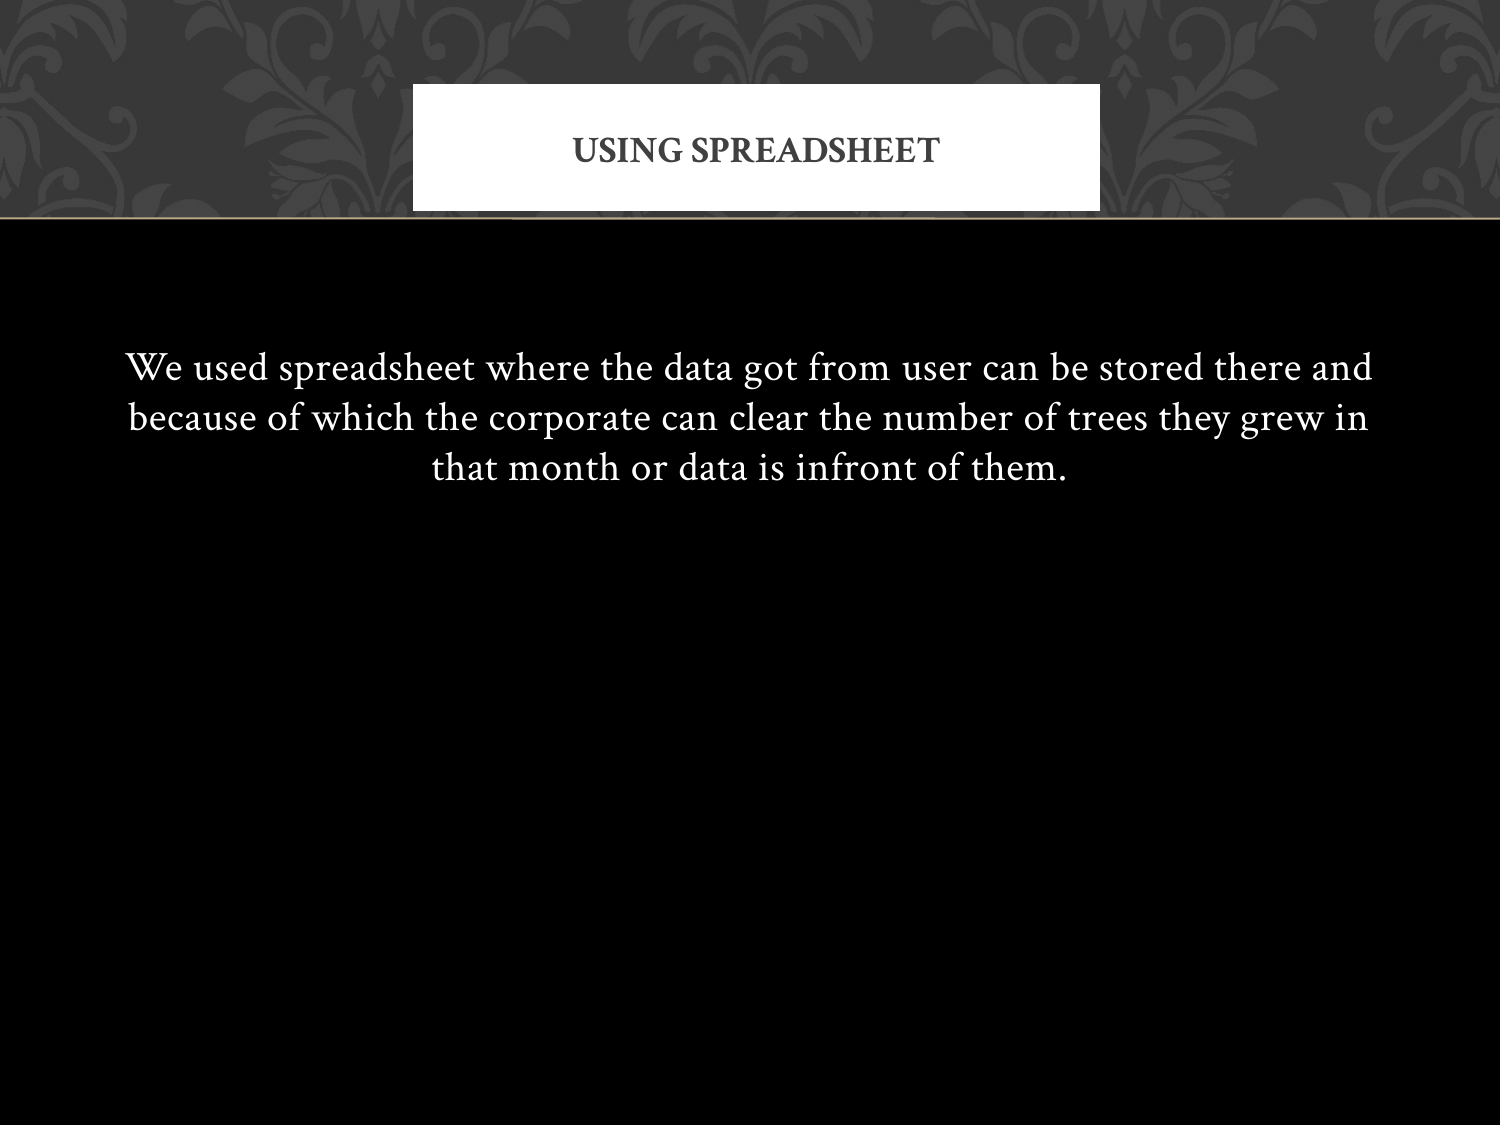

# USING SPREADSHEET
We used spreadsheet where the data got from user can be stored there and because of which the corporate can clear the number of trees they grew in that month or data is infront of them.